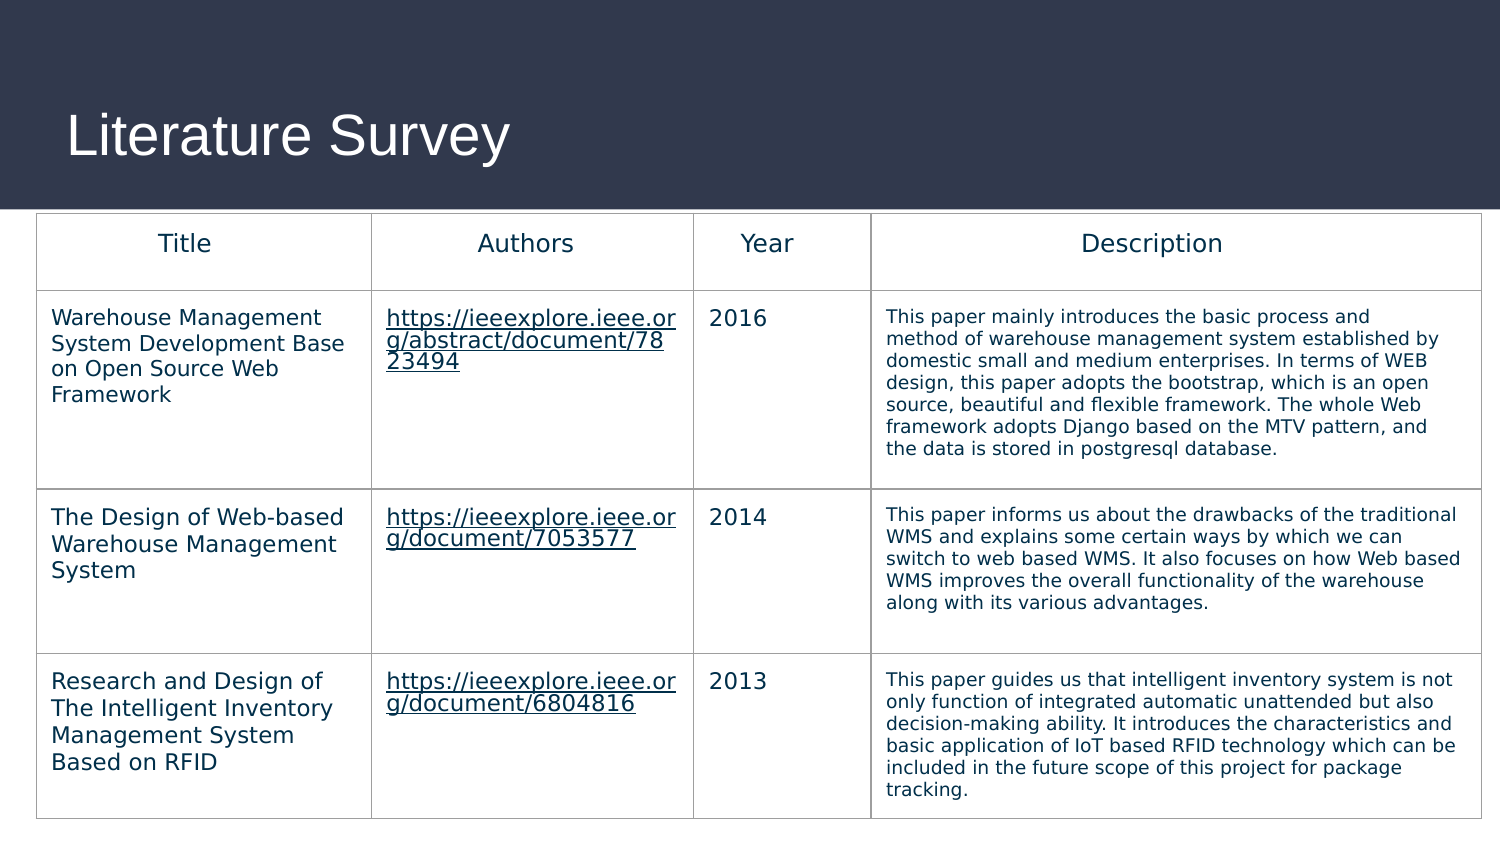

# Literature Survey
| Title | Authors | Year | Description |
| --- | --- | --- | --- |
| Warehouse Management System Development Base on Open Source Web Framework | https://ieeexplore.ieee.org/abstract/document/7823494 | 2016 | This paper mainly introduces the basic process and method of warehouse management system established by domestic small and medium enterprises. In terms of WEB design, this paper adopts the bootstrap, which is an open source, beautiful and flexible framework. The whole Web framework adopts Django based on the MTV pattern, and the data is stored in postgresql database. |
| The Design of Web-based Warehouse Management System | https://ieeexplore.ieee.org/document/7053577 | 2014 | This paper informs us about the drawbacks of the traditional WMS and explains some certain ways by which we can switch to web based WMS. It also focuses on how Web based WMS improves the overall functionality of the warehouse along with its various advantages. |
| Research and Design of The Intelligent Inventory Management System Based on RFID | https://ieeexplore.ieee.org/document/6804816 | 2013 | This paper guides us that intelligent inventory system is not only function of integrated automatic unattended but also decision-making ability. It introduces the characteristics and basic application of IoT based RFID technology which can be included in the future scope of this project for package tracking. |